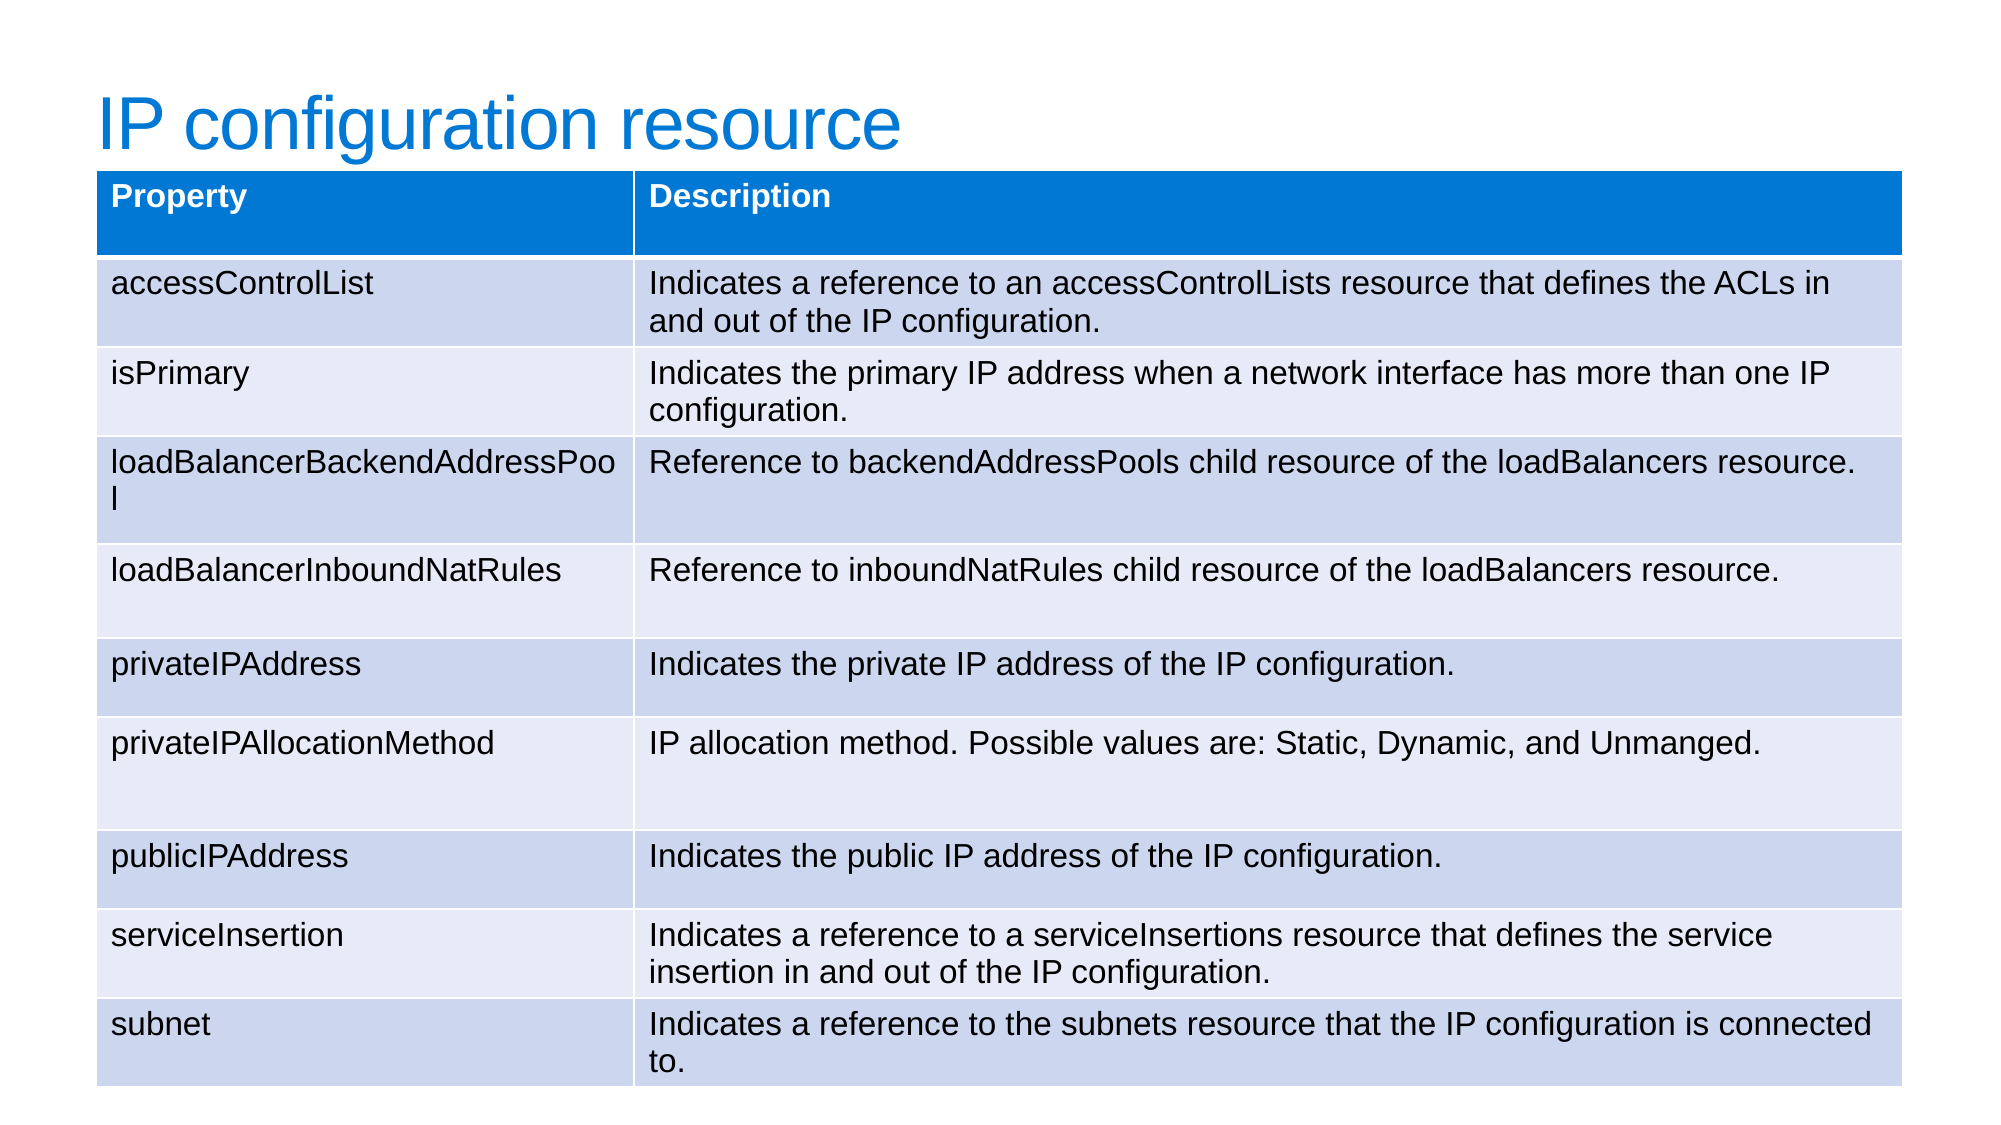

# IP configuration resource
| Property | Description |
| --- | --- |
| accessControlList | Indicates a reference to an accessControlLists resource that defines the ACLs in and out of the IP configuration. |
| isPrimary | Indicates the primary IP address when a network interface has more than one IP configuration. |
| loadBalancerBackendAddressPool | Reference to backendAddressPools child resource of the loadBalancers resource. |
| loadBalancerInboundNatRules | Reference to inboundNatRules child resource of the loadBalancers resource. |
| privateIPAddress | Indicates the private IP address of the IP configuration. |
| privateIPAllocationMethod | IP allocation method. Possible values are: Static, Dynamic, and Unmanged. |
| publicIPAddress | Indicates the public IP address of the IP configuration. |
| serviceInsertion | Indicates a reference to a serviceInsertions resource that defines the service insertion in and out of the IP configuration. |
| subnet | Indicates a reference to the subnets resource that the IP configuration is connected to. |